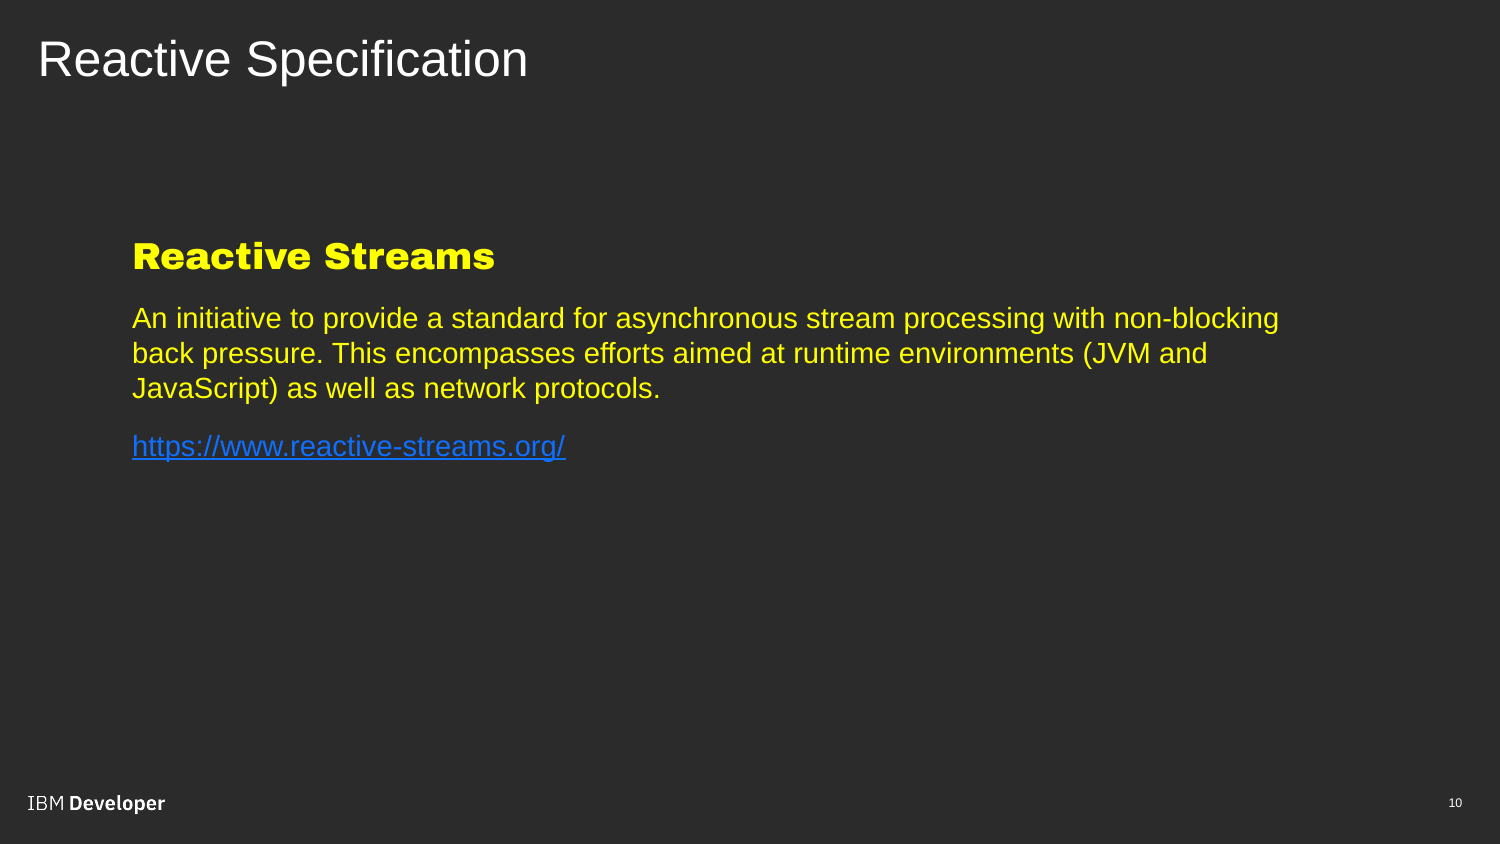

# Reactive Specification
Reactive Streams
An initiative to provide a standard for asynchronous stream processing with non-blocking back pressure. This encompasses efforts aimed at runtime environments (JVM and JavaScript) as well as network protocols.
https://www.reactive-streams.org/
10